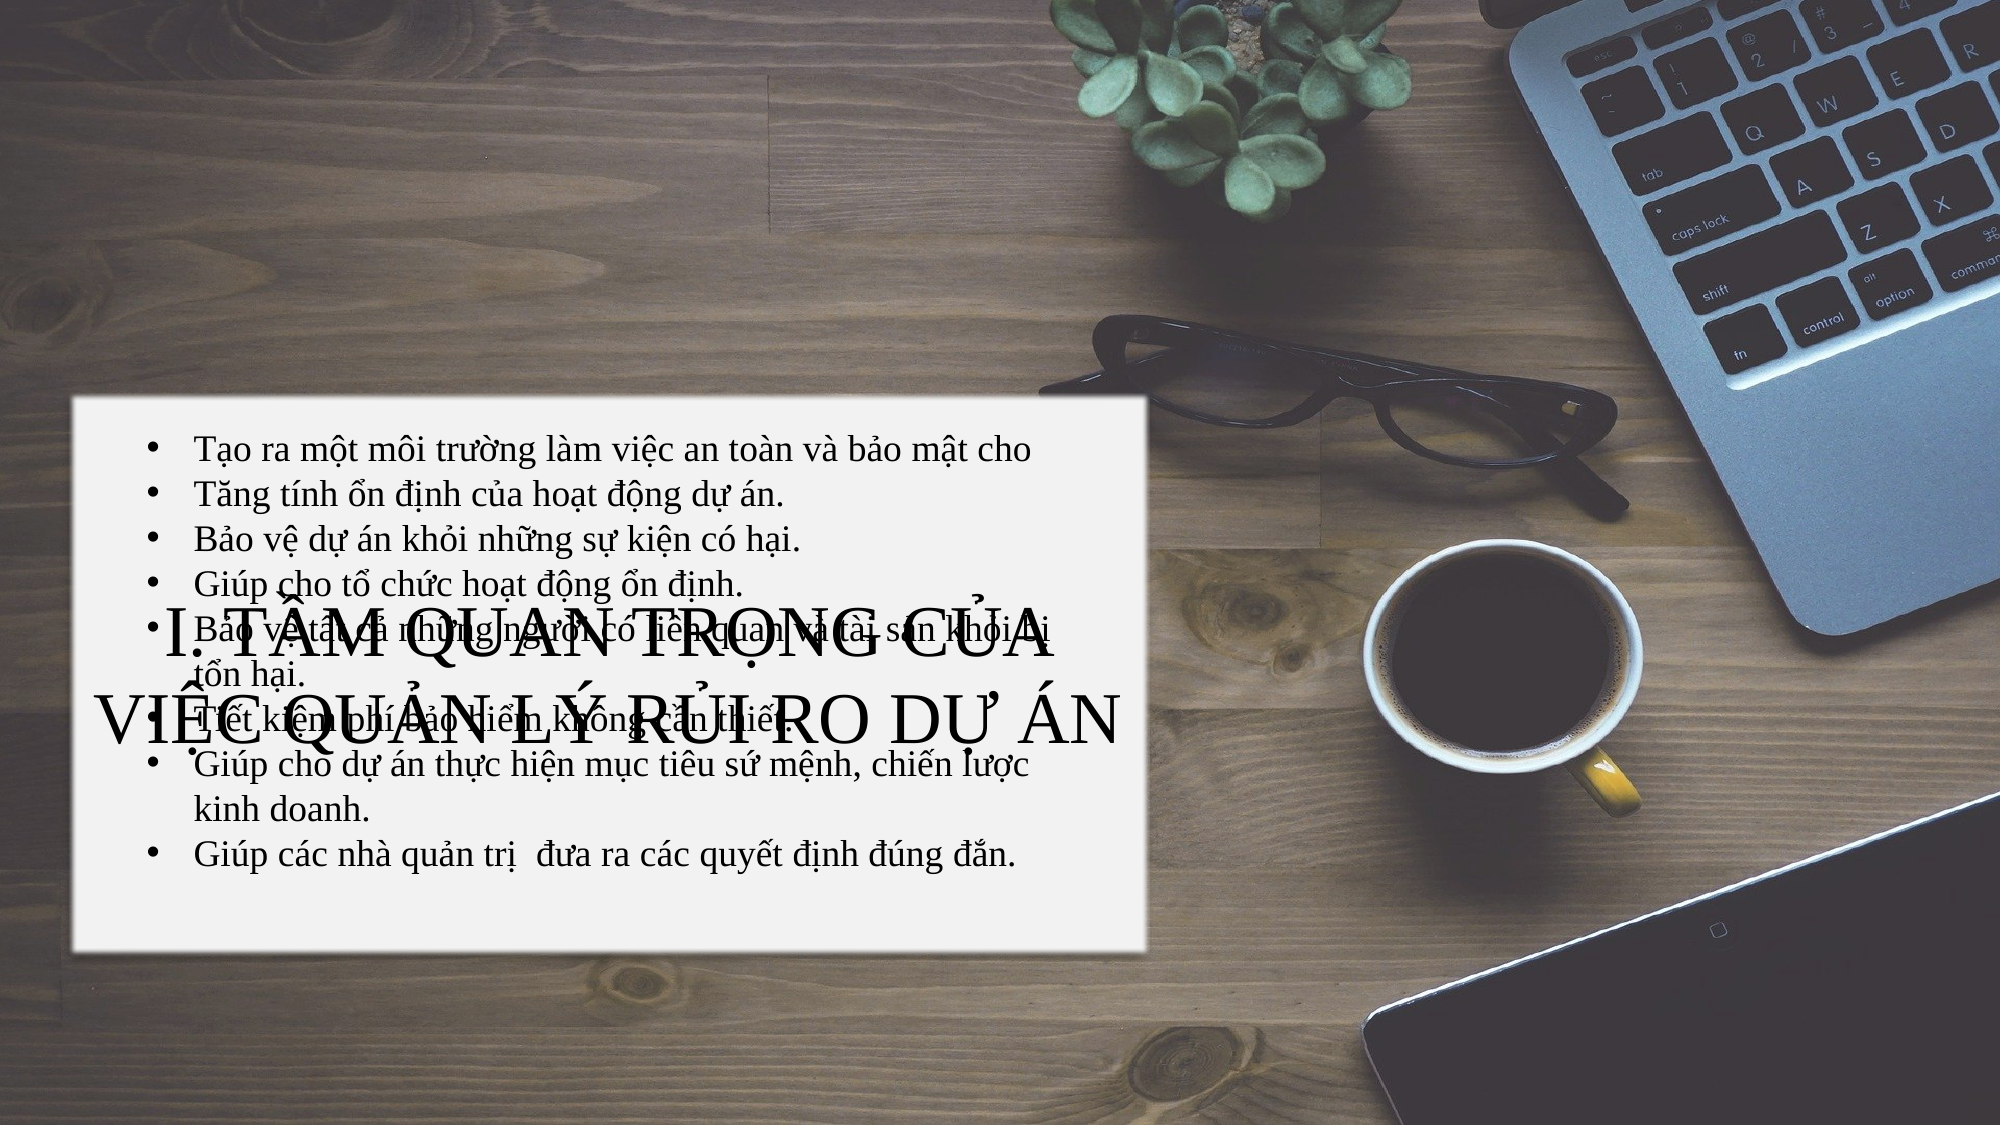

Tạo ra một môi trường làm việc an toàn và bảo mật cho
Tăng tính ổn định của hoạt động dự án.
Bảo vệ dự án khỏi những sự kiện có hại.
Giúp cho tổ chức hoạt động ổn định.
Bảo vệ tất cả những người có liên quan và tài sản khỏi bị tổn hại.
Tiết kiệm phí bảo hiểm không cần thiết.
Giúp cho dự án thực hiện mục tiêu sứ mệnh, chiến lược kinh doanh.
Giúp các nhà quản trị  đưa ra các quyết định đúng đắn.

I. TẦM QUAN TRỌNG CỦA VIỆC QUẢN LÝ RỦI RO DỰ ÁN